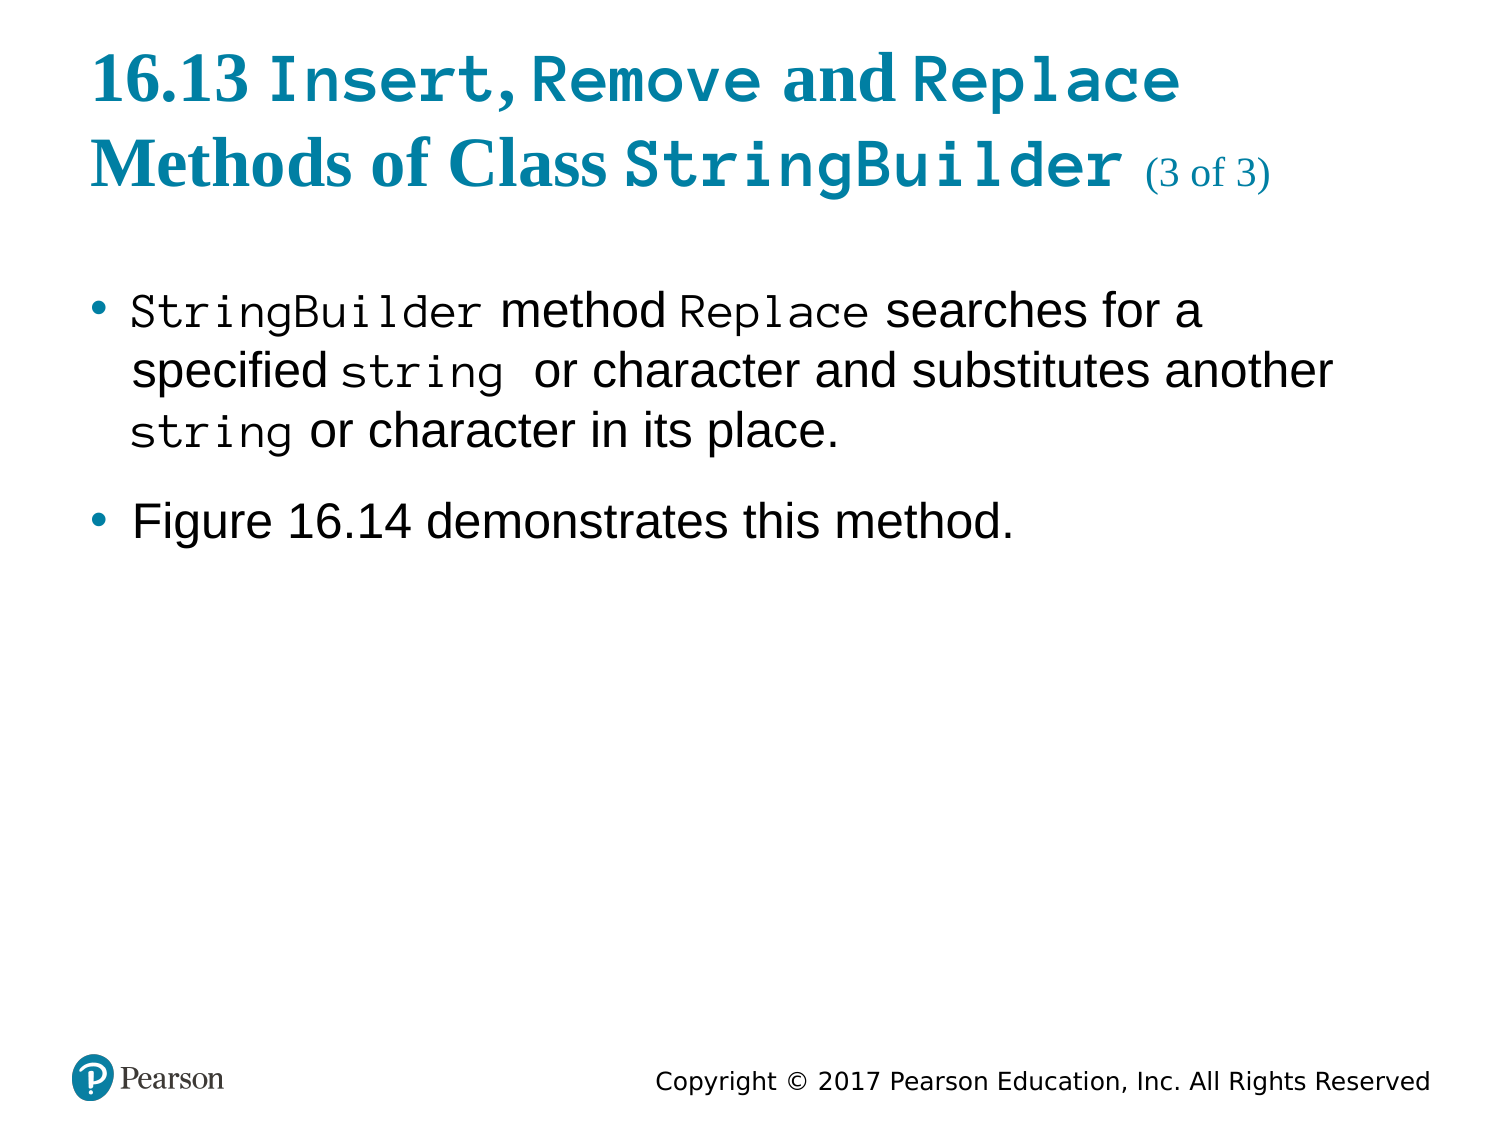

# 16.13 Insert, Remove and Replace Methods of Class StringBuilder (3 of 3)
StringBuilder method Replace searches for a specified string or character and substitutes another string or character in its place.
Figure 16.14 demonstrates this method.